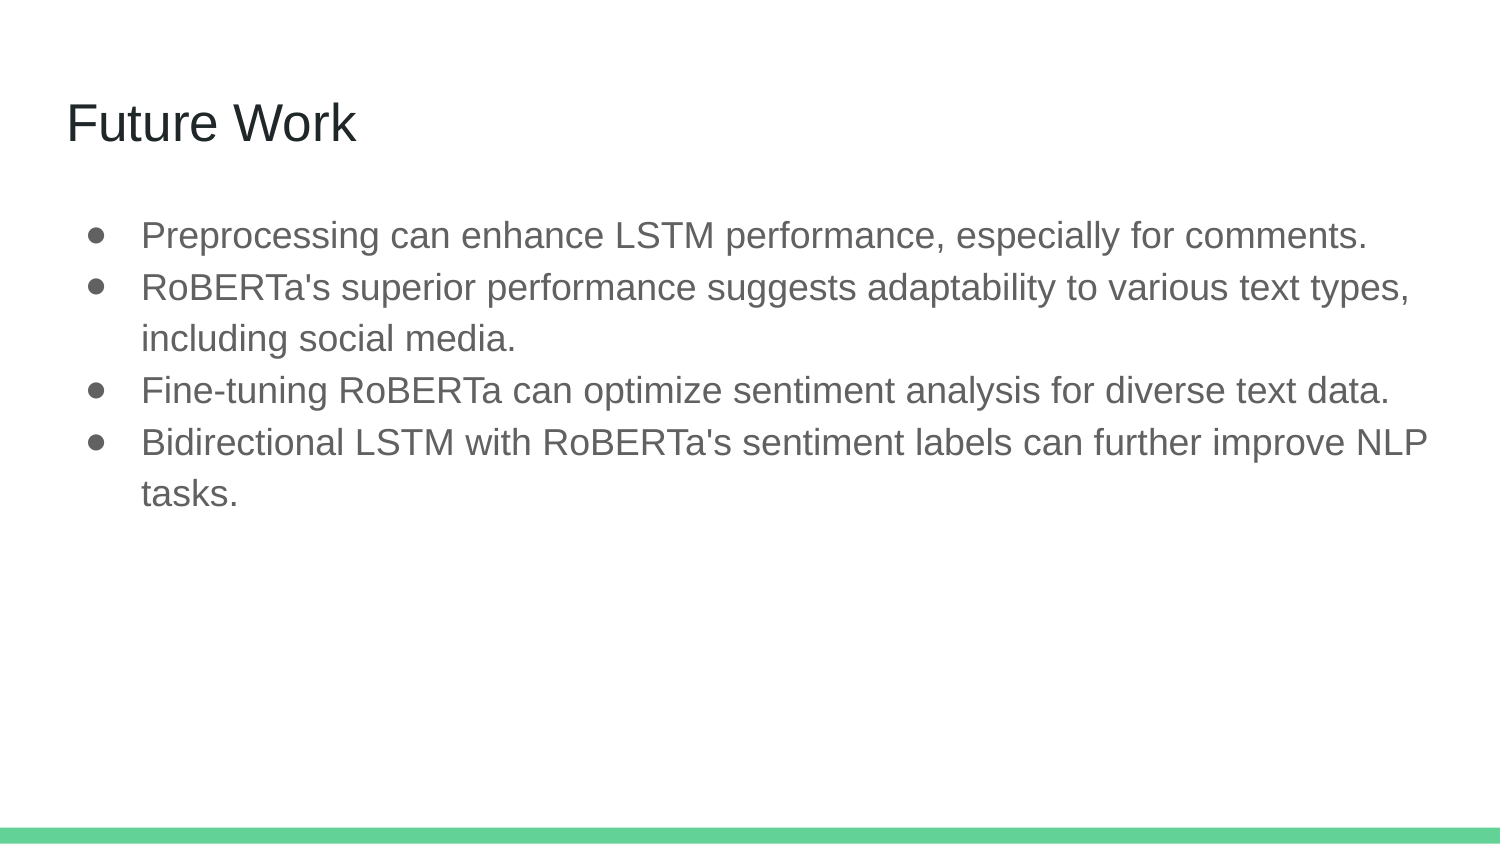

# Future Work
Preprocessing can enhance LSTM performance, especially for comments.
RoBERTa's superior performance suggests adaptability to various text types, including social media.
Fine-tuning RoBERTa can optimize sentiment analysis for diverse text data.
Bidirectional LSTM with RoBERTa's sentiment labels can further improve NLP tasks.